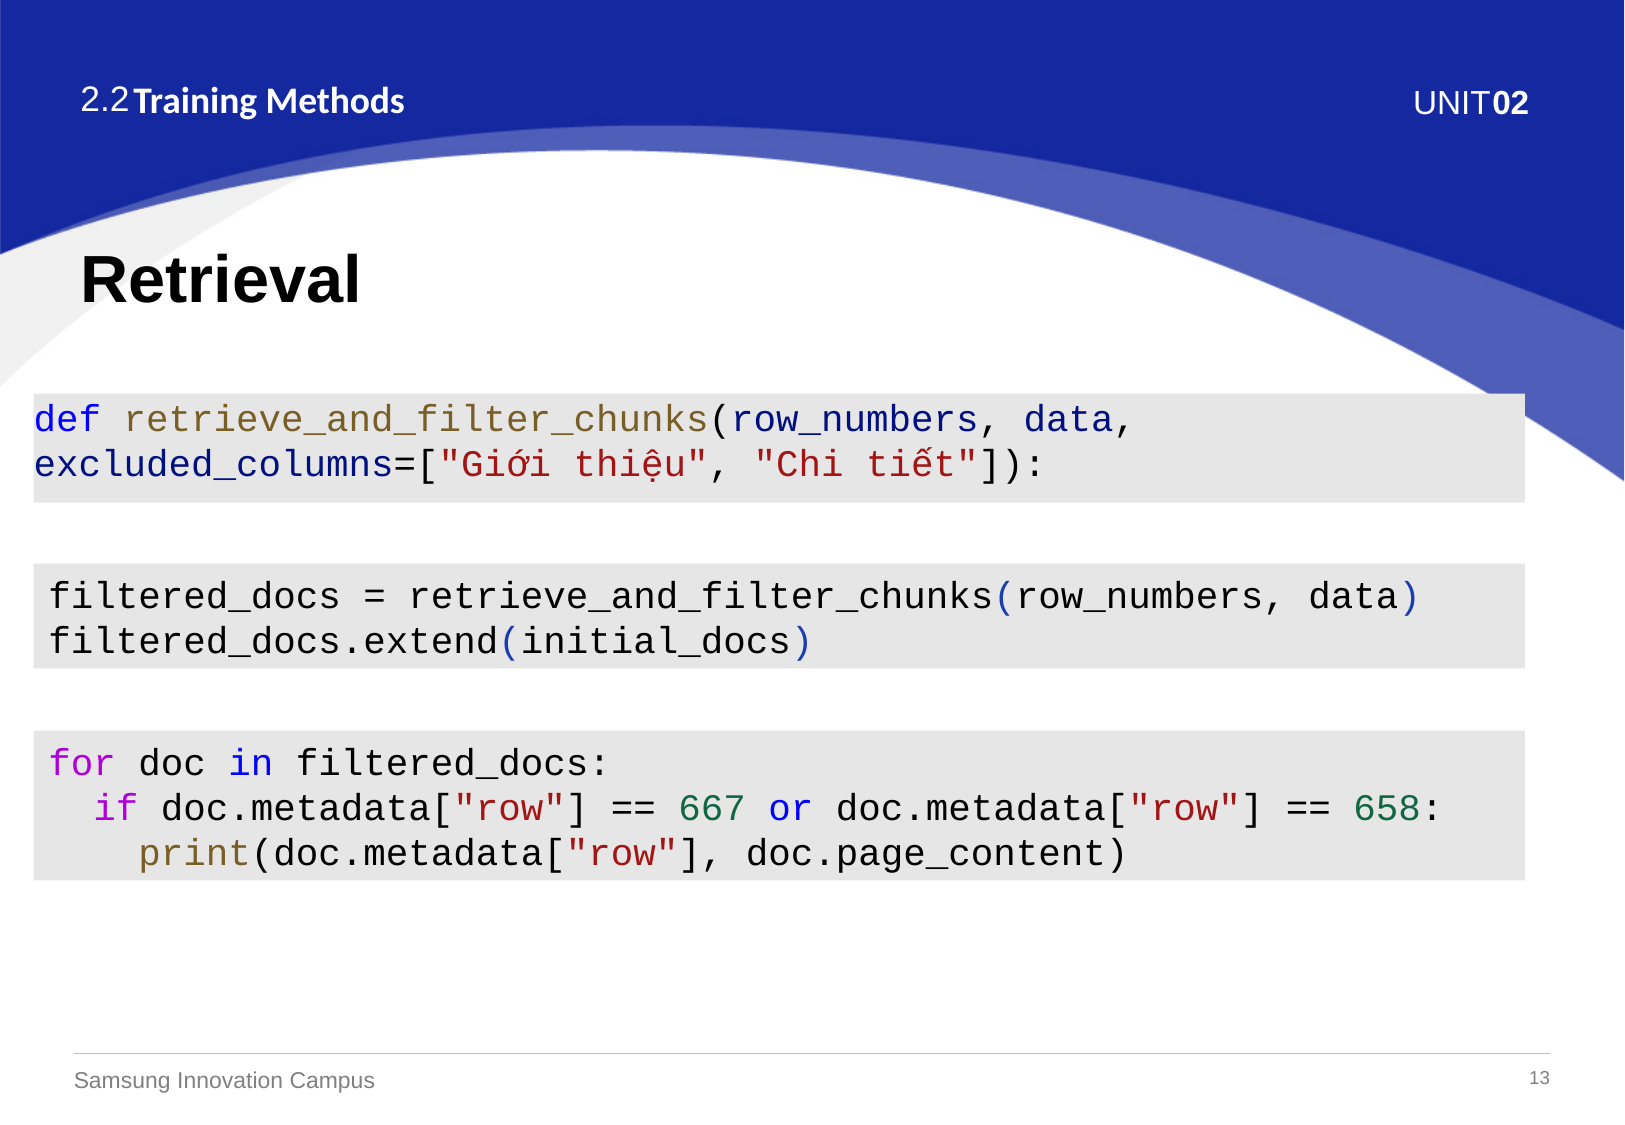

2.2
Training Methods
02
UNIT
Retrieval
def retrieve_and_filter_chunks(row_numbers, data, excluded_columns=["Giới thiệu", "Chi tiết"]):
filtered_docs = retrieve_and_filter_chunks(row_numbers, data)
filtered_docs.extend(initial_docs)
for doc in filtered_docs:
  if doc.metadata["row"] == 667 or doc.metadata["row"] == 658:
    print(doc.metadata["row"], doc.page_content)